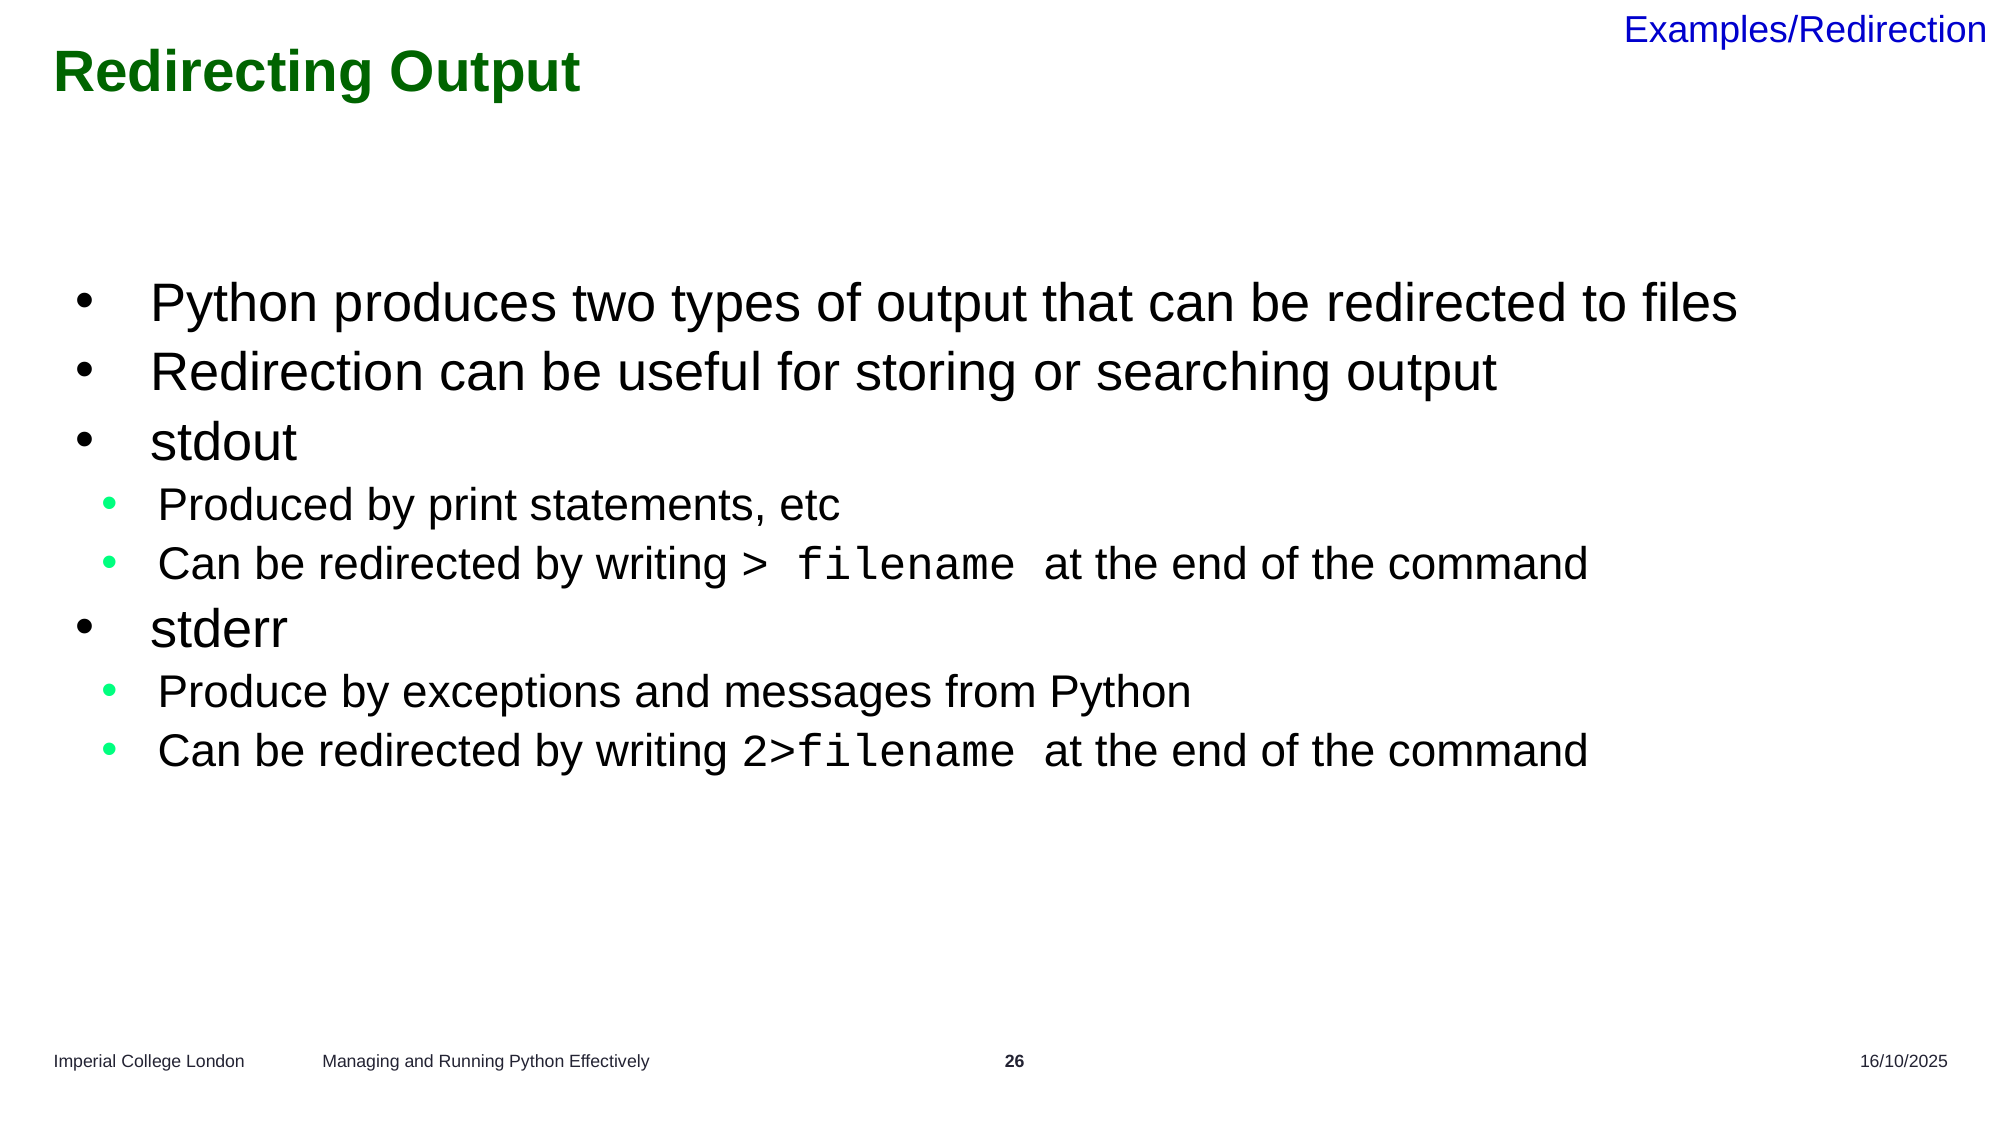

Examples/Redirection
# Redirecting Output
Python produces two types of output that can be redirected to files
Redirection can be useful for storing or searching output
stdout
Produced by print statements, etc
Can be redirected by writing > filename at the end of the command
stderr
Produce by exceptions and messages from Python
Can be redirected by writing 2>filename at the end of the command
Managing and Running Python Effectively
26
16/10/2025